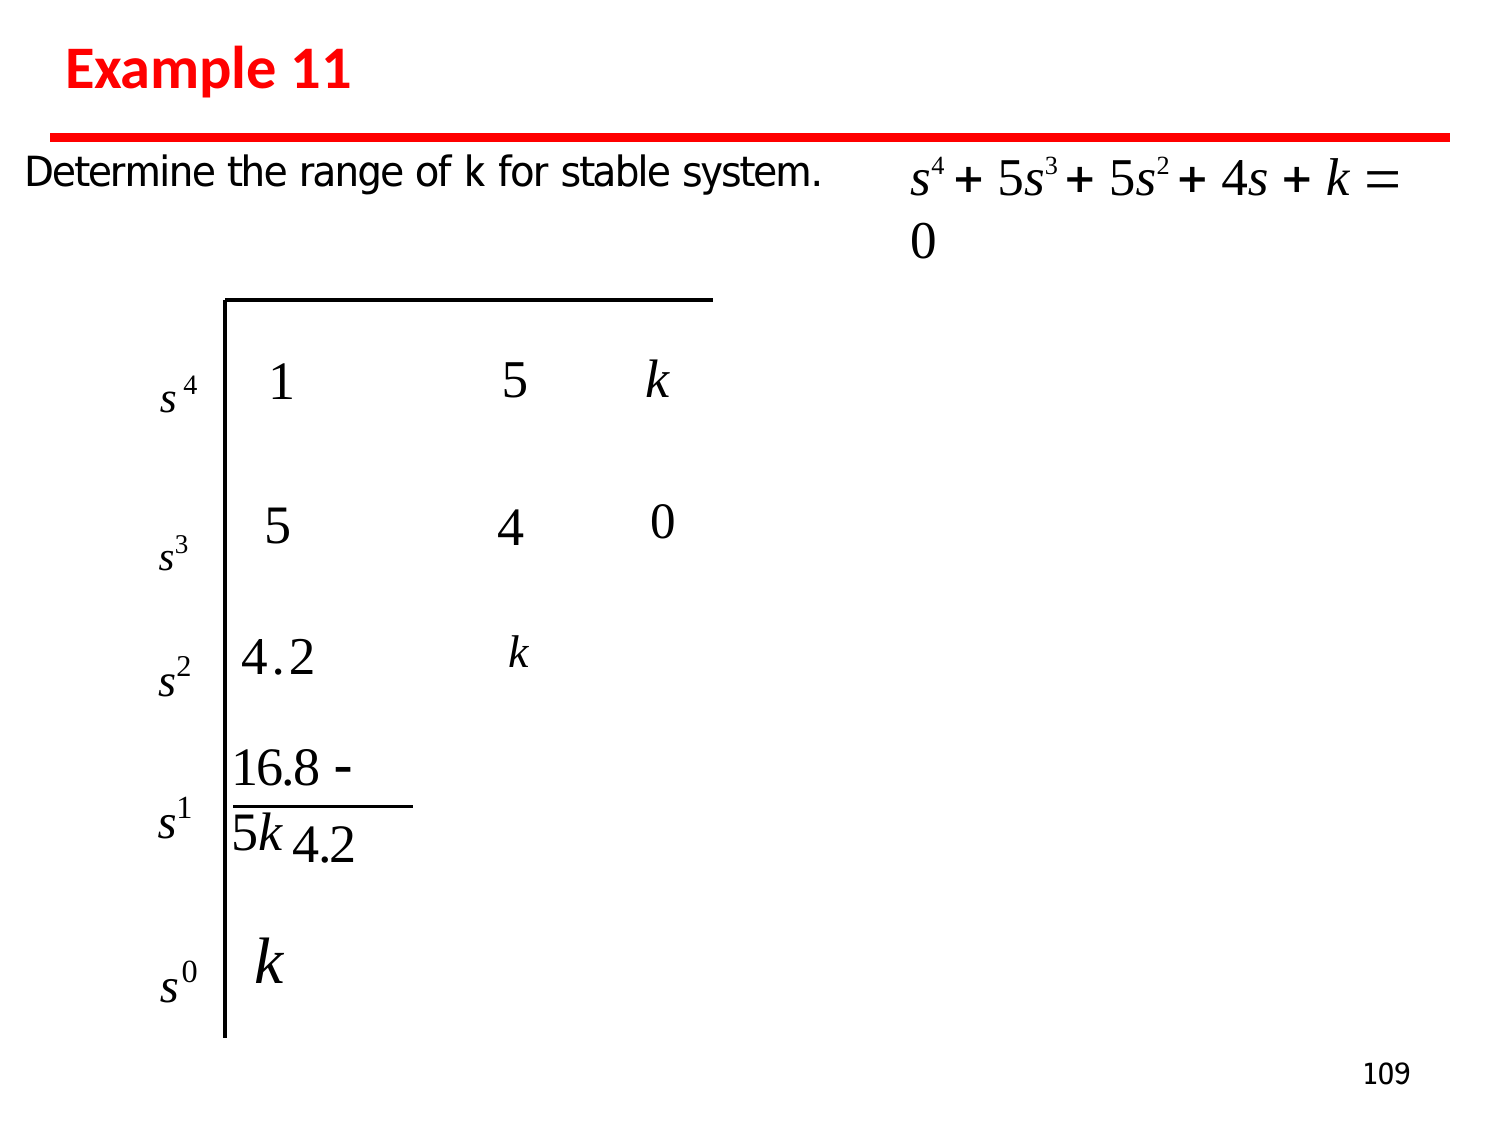

# Example 11

s4 + 5s3 + 5s2 + 4s + k = 0
Determine the range of k for stable system.

s4
k
5
1
s3
0
5
4
s2
4.2
16.8 − 5k
k
s1
4.2
s0
k
109